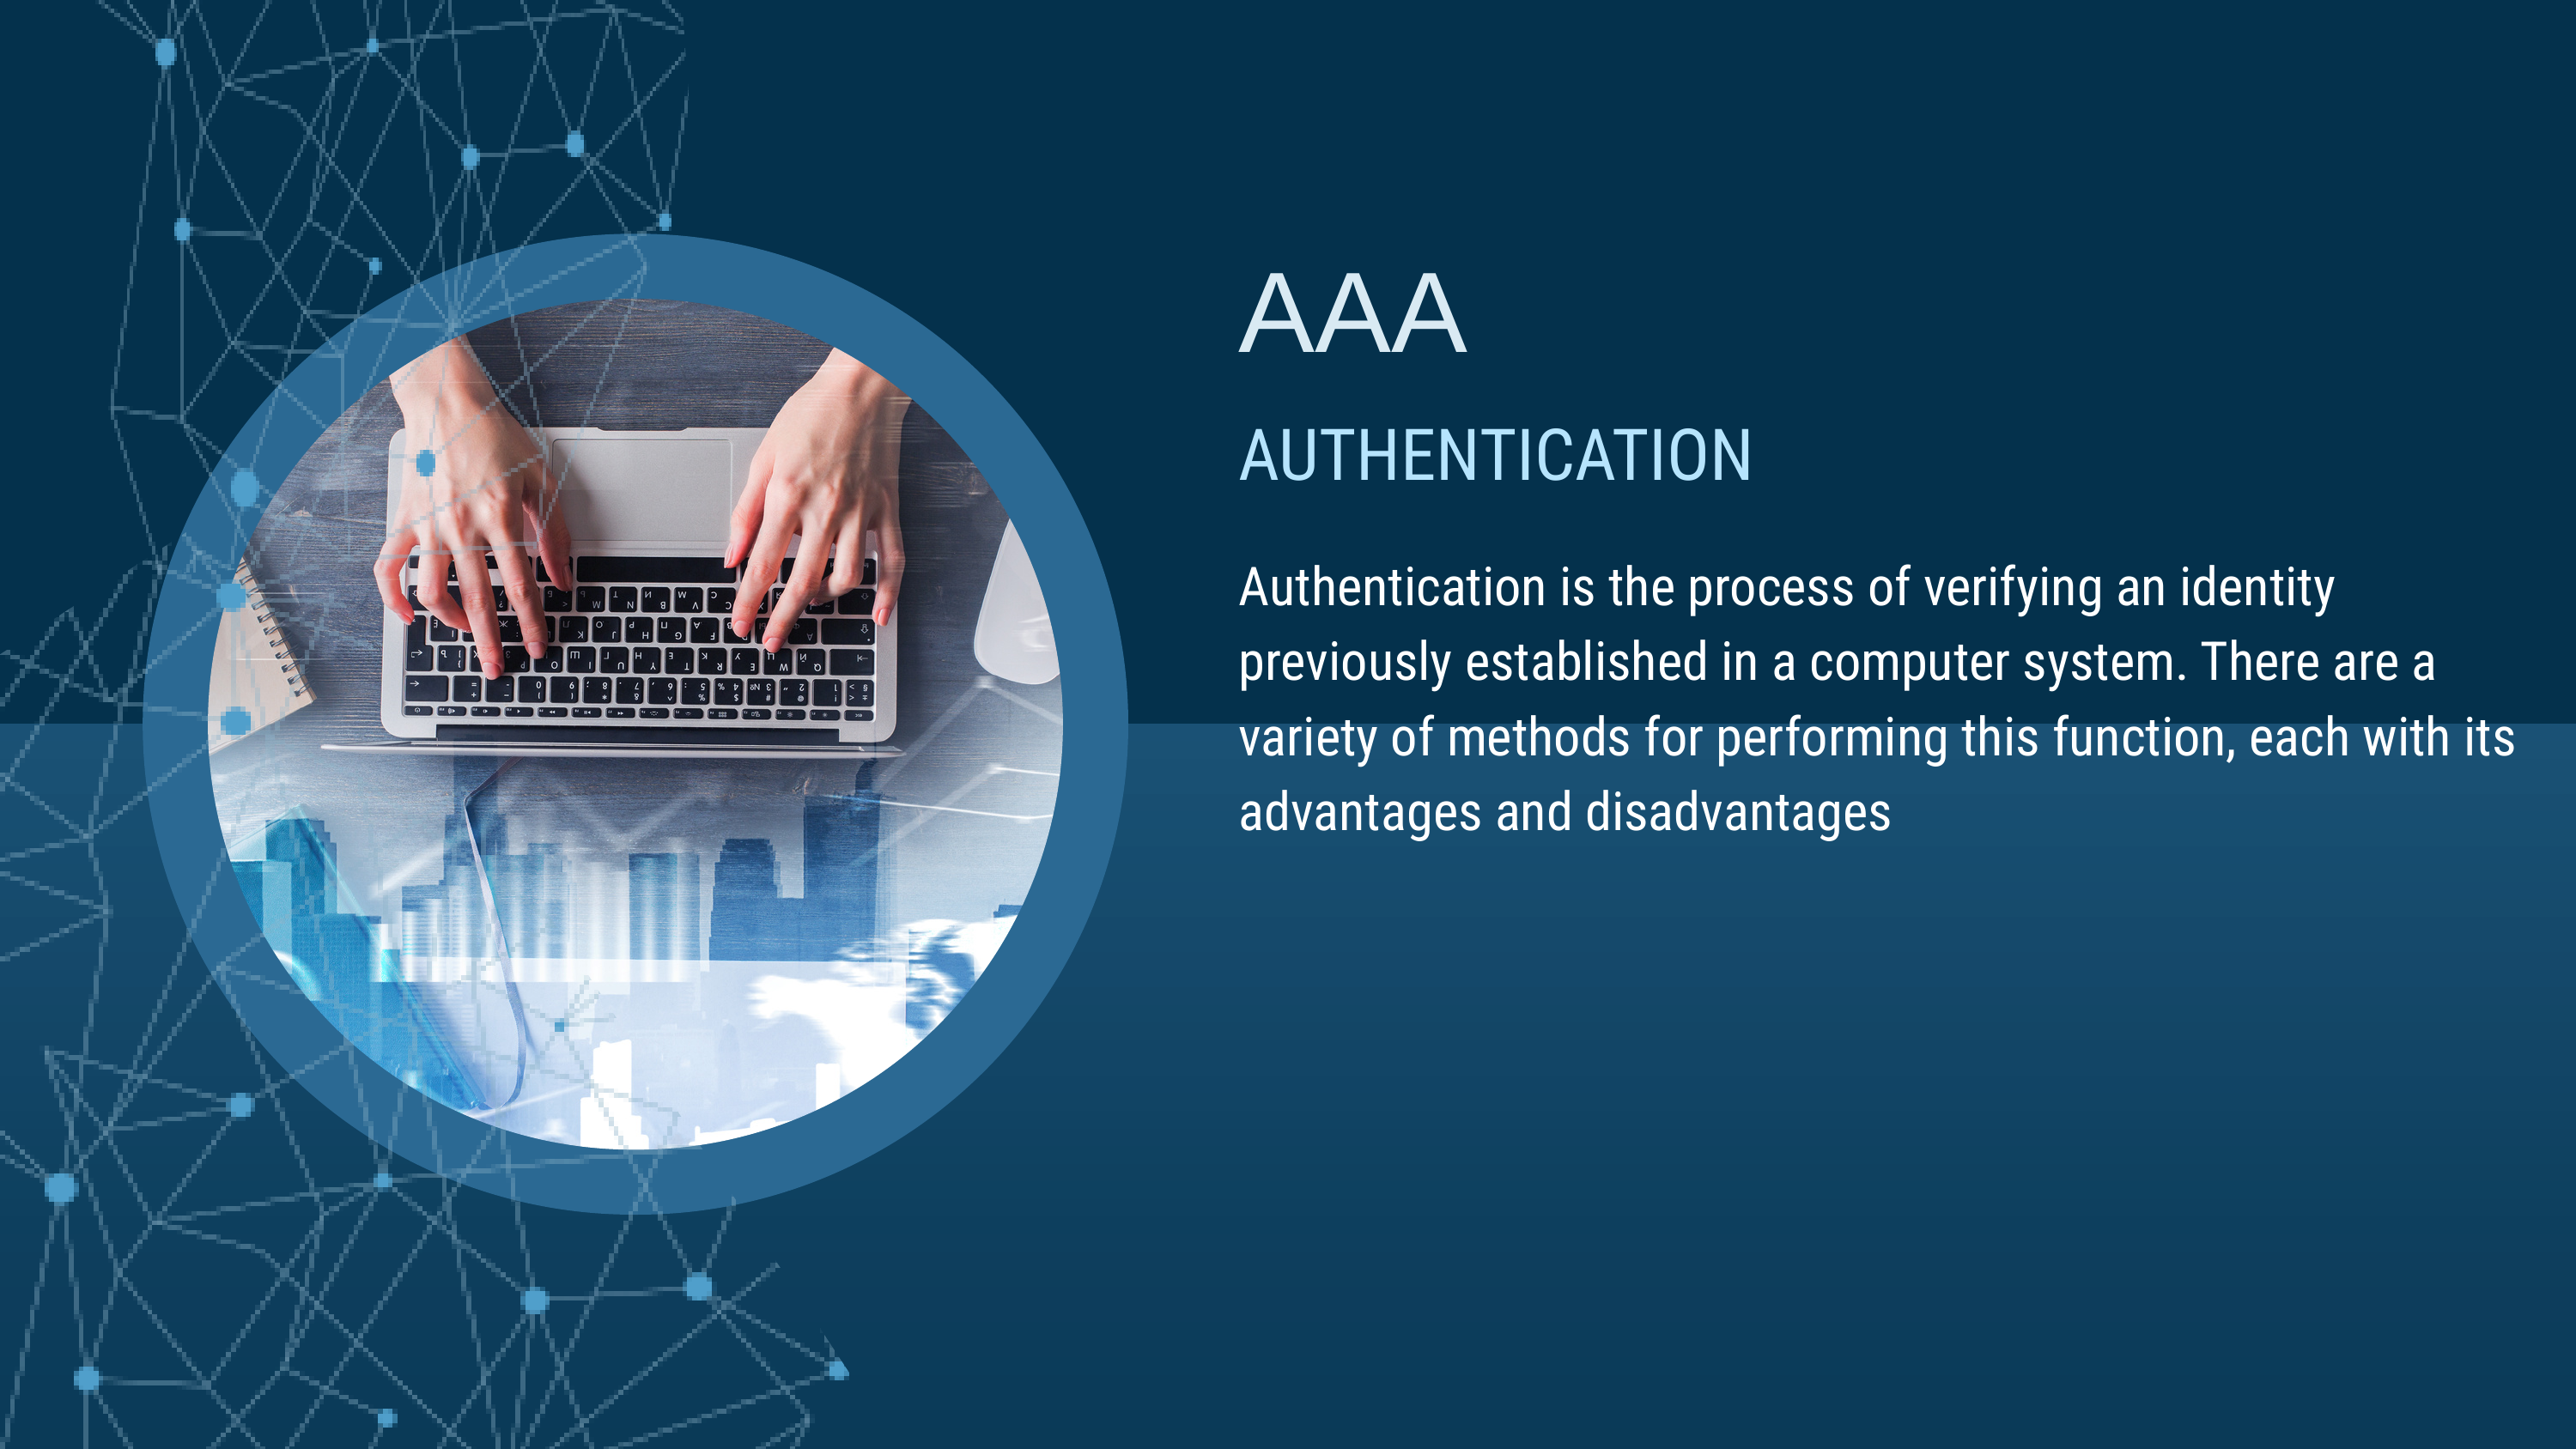

AAA

AUTHENTICATION
Authentication is the process of verifying an identity previously established in a computer system. There are a variety of methods for performing this function, each with its advantages and disadvantages